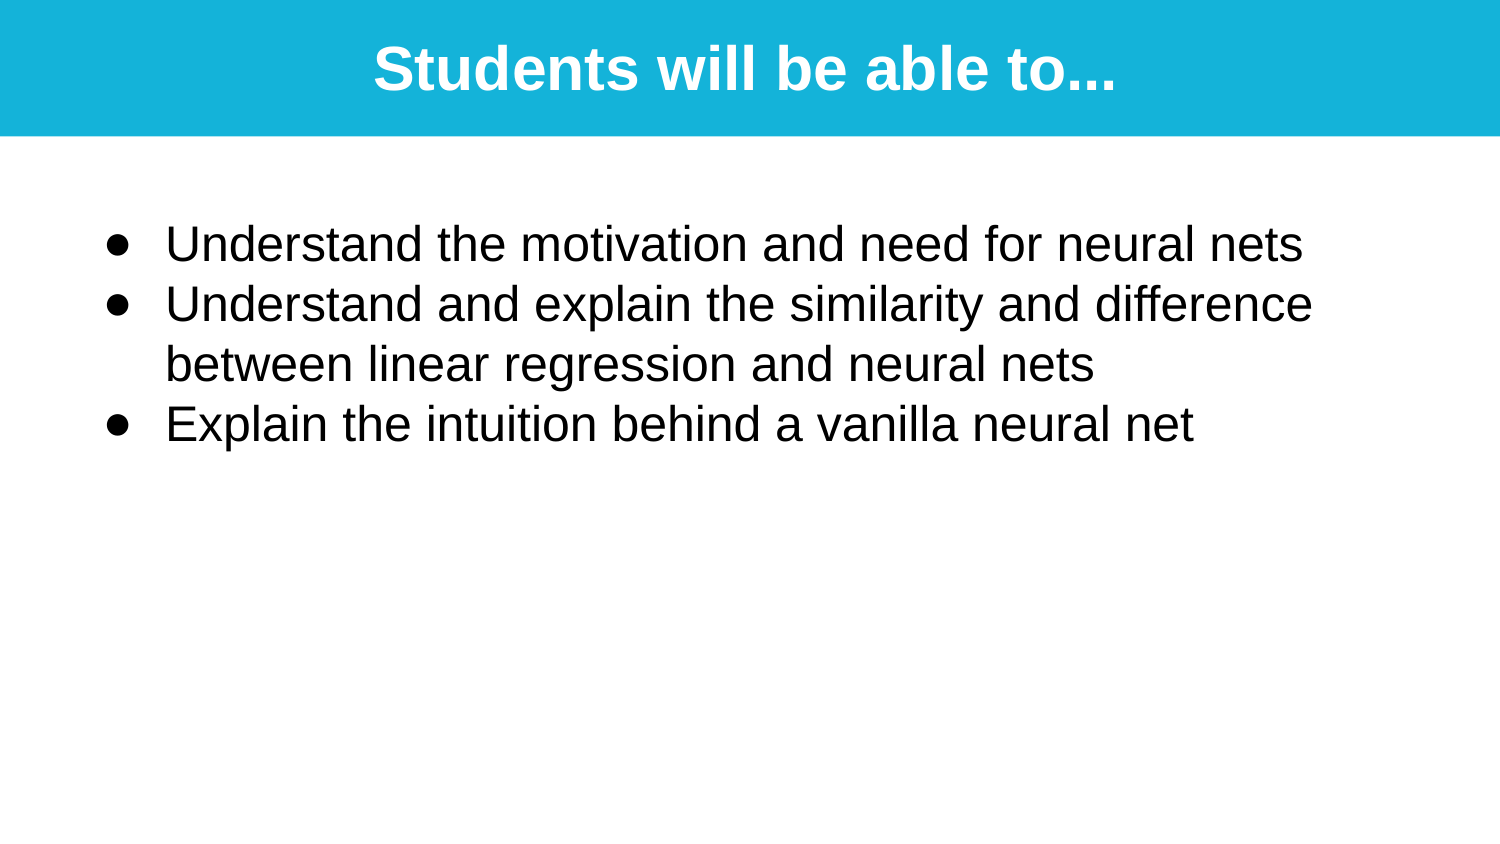

Students will be able to...
Understand the motivation and need for neural nets
Understand and explain the similarity and difference between linear regression and neural nets
Explain the intuition behind a vanilla neural net